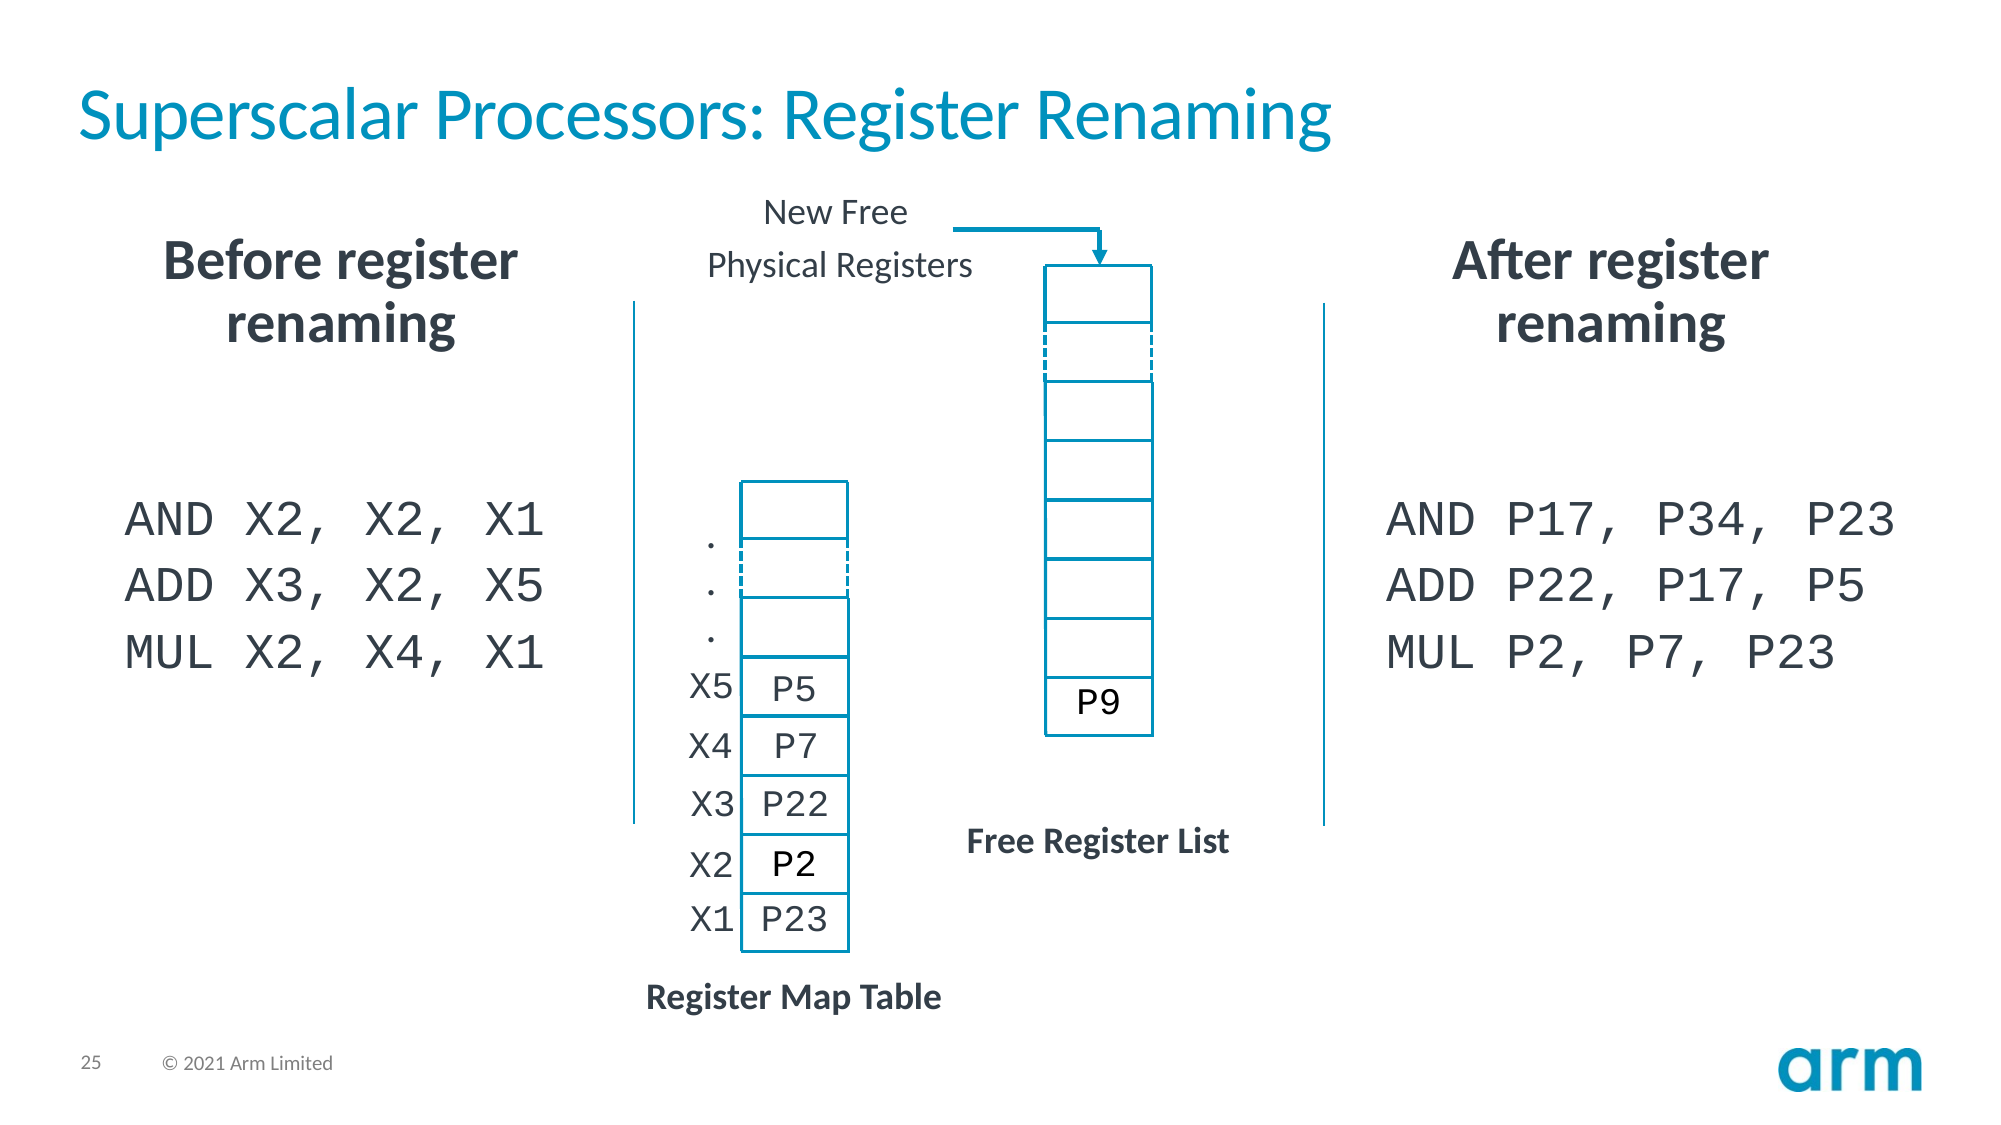

# Superscalar Processors: Register Renaming
New Free
Physical Registers
Before register renaming
After register renaming
AND X2, X2, X1
ADD X3, X2, X5
MUL X2, X4, X1
AND P17, P34, P23
ADD P22, P17, P5
MUL P2, P7, P23
.
.
.
X5
P5
P9
P7
X4
X3
P22
Free Register List
P2
X2
X1
P23
Register Map Table